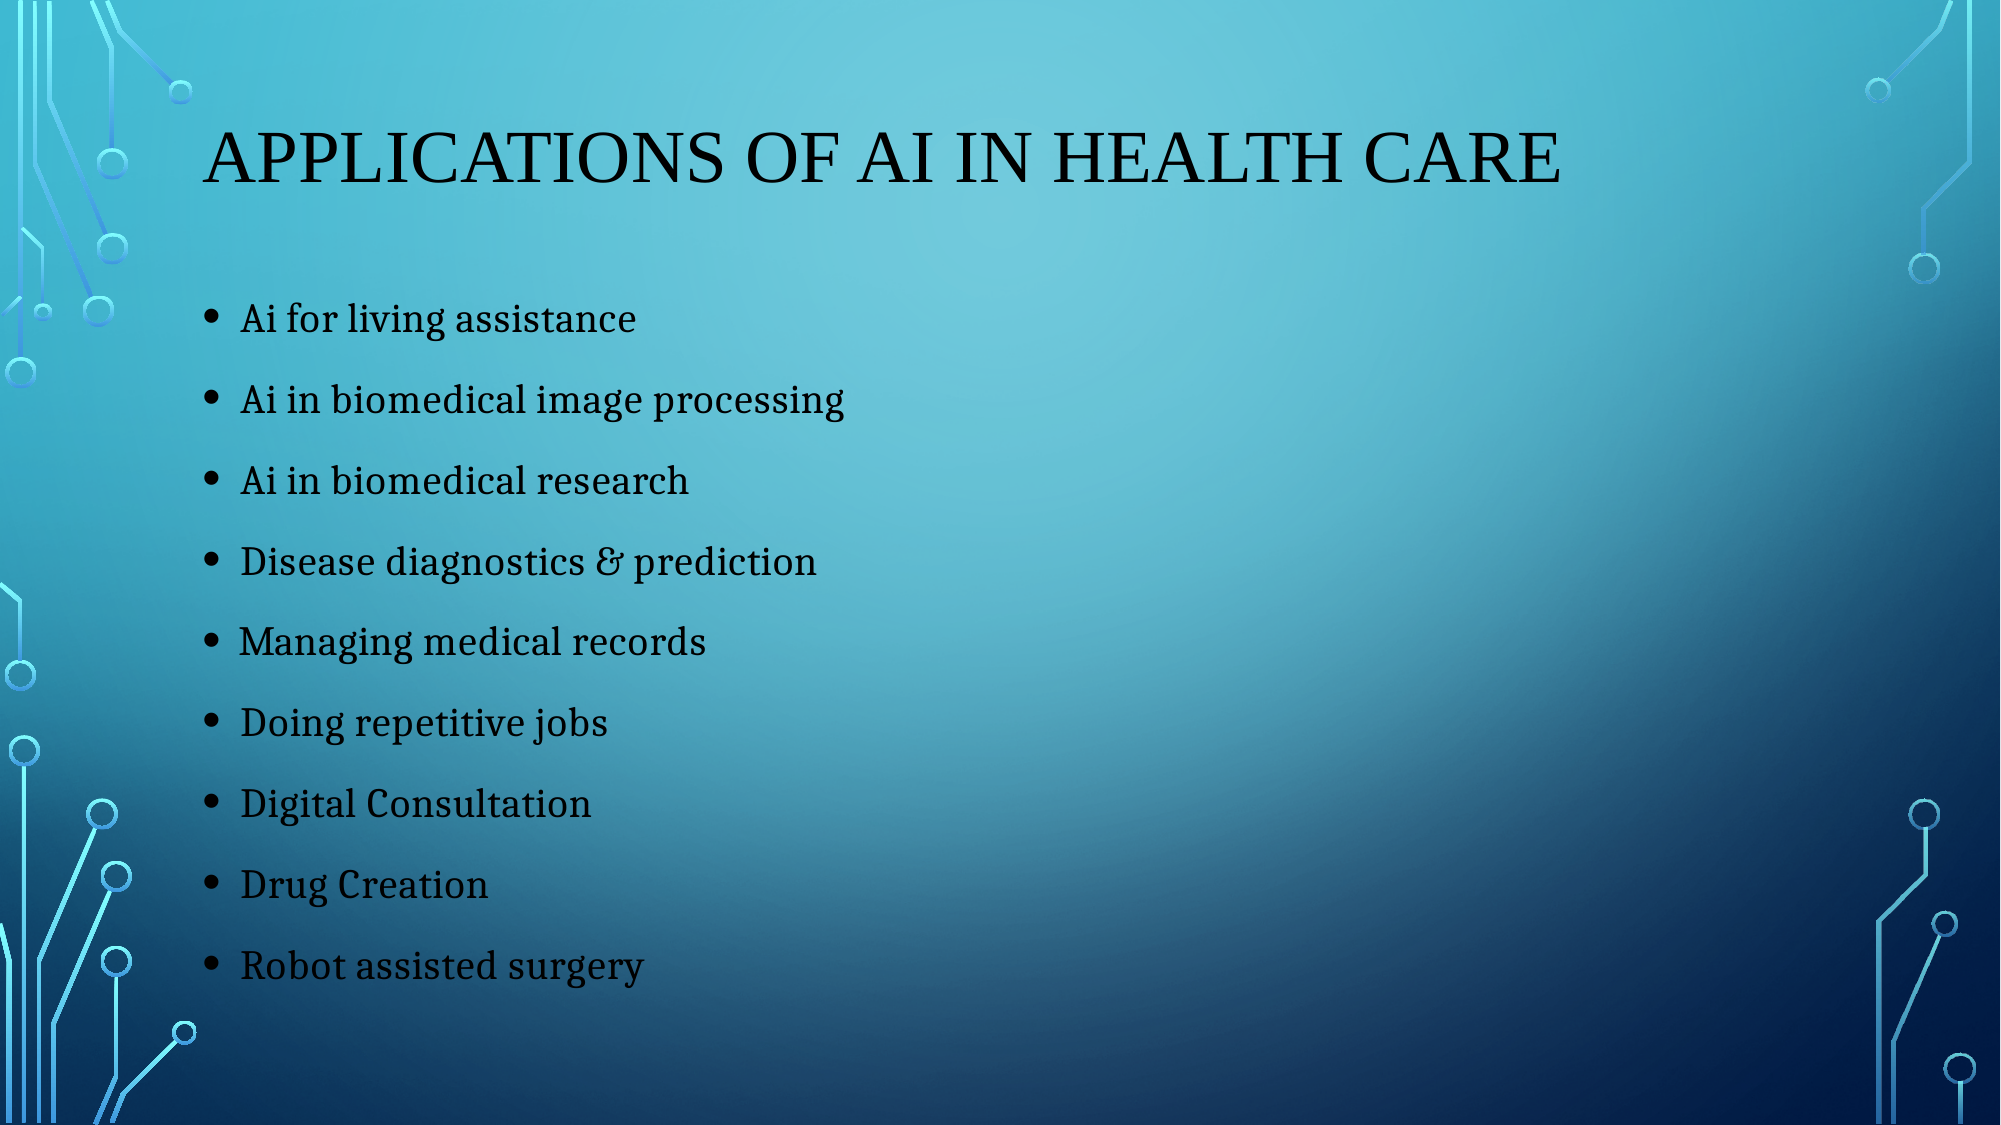

# Applications of ai in health care

Ai for living assistance
Ai in biomedical image processing
Ai in biomedical research
Disease diagnostics & prediction
Managing medical records
Doing repetitive jobs
Digital Consultation
Drug Creation
Robot assisted surgery